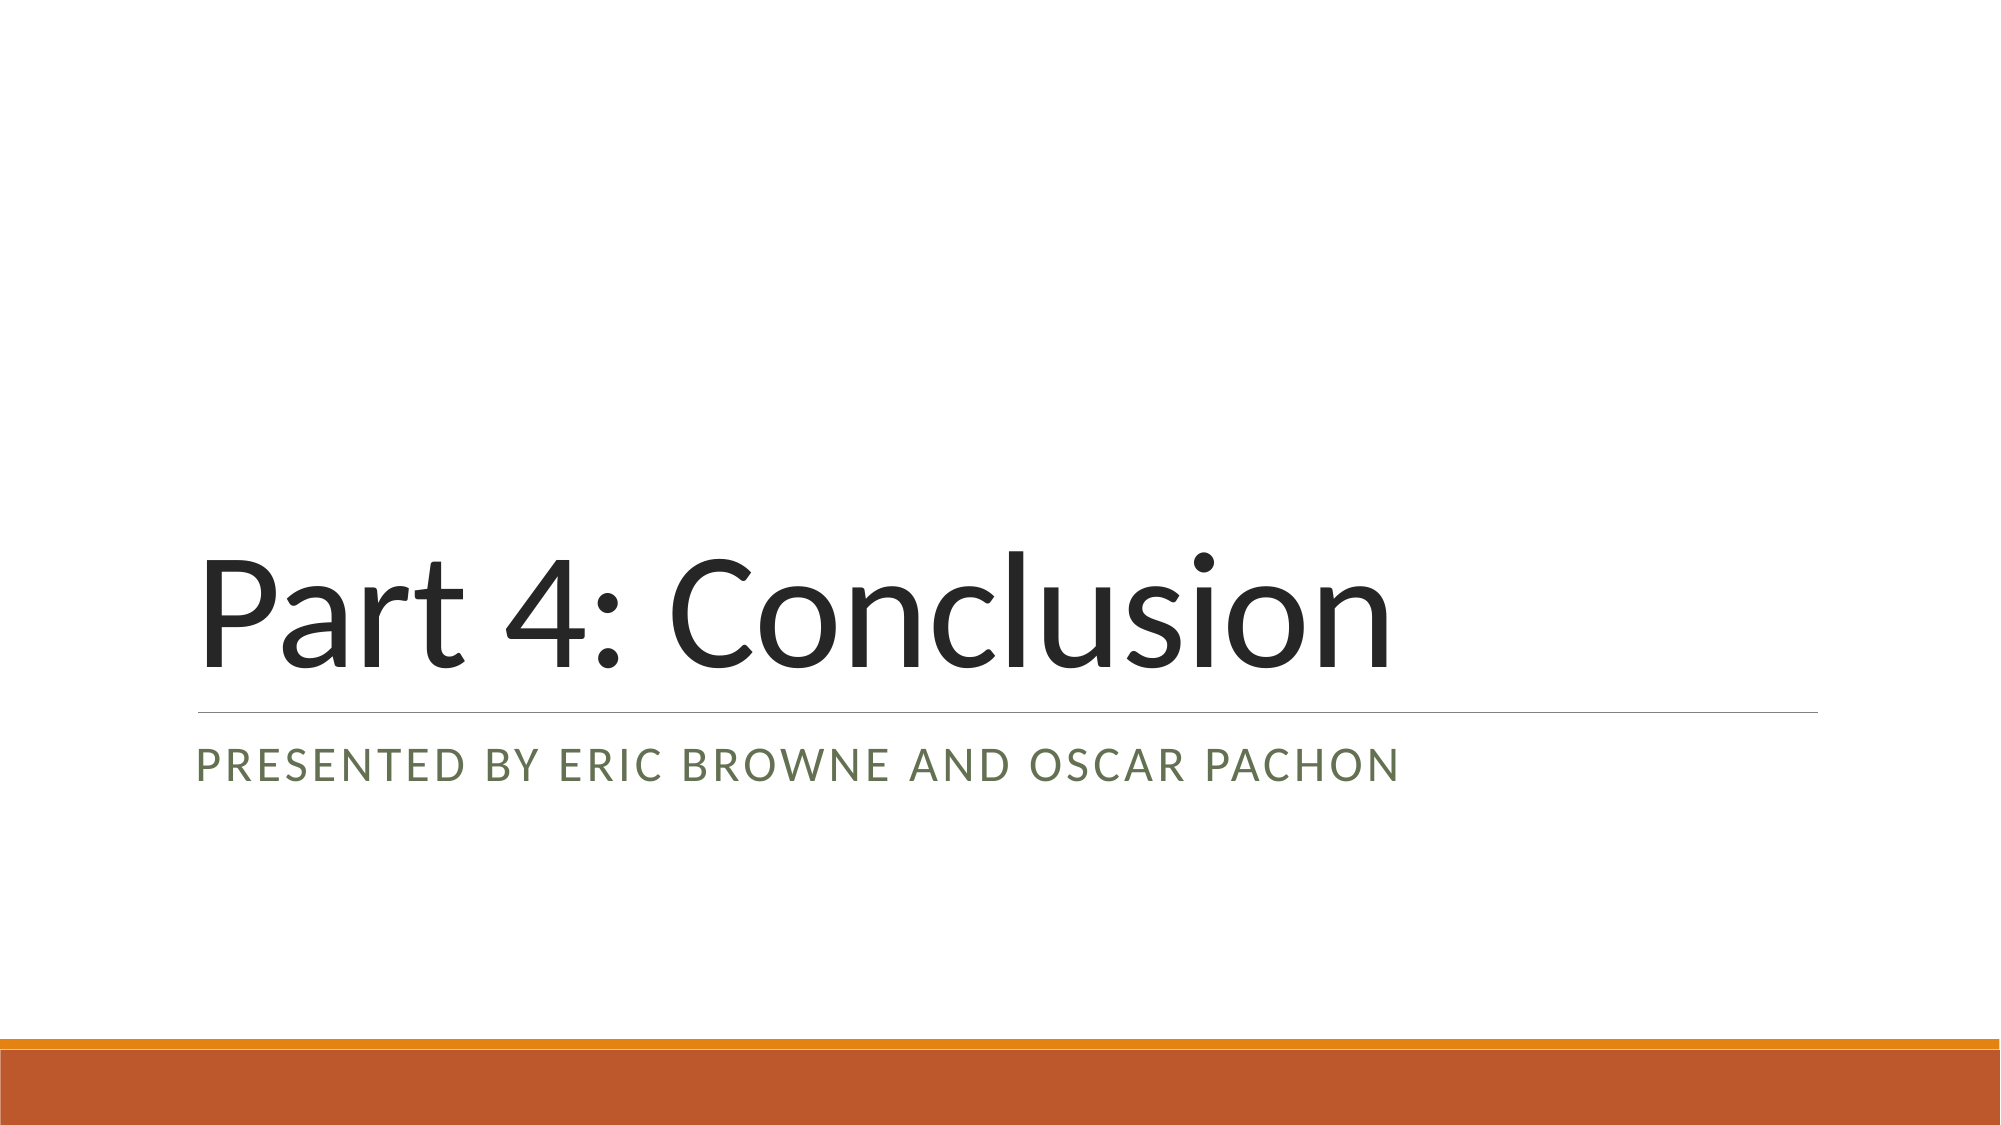

# Part 4: Conclusion
Presented by Eric Browne and Oscar Pachon